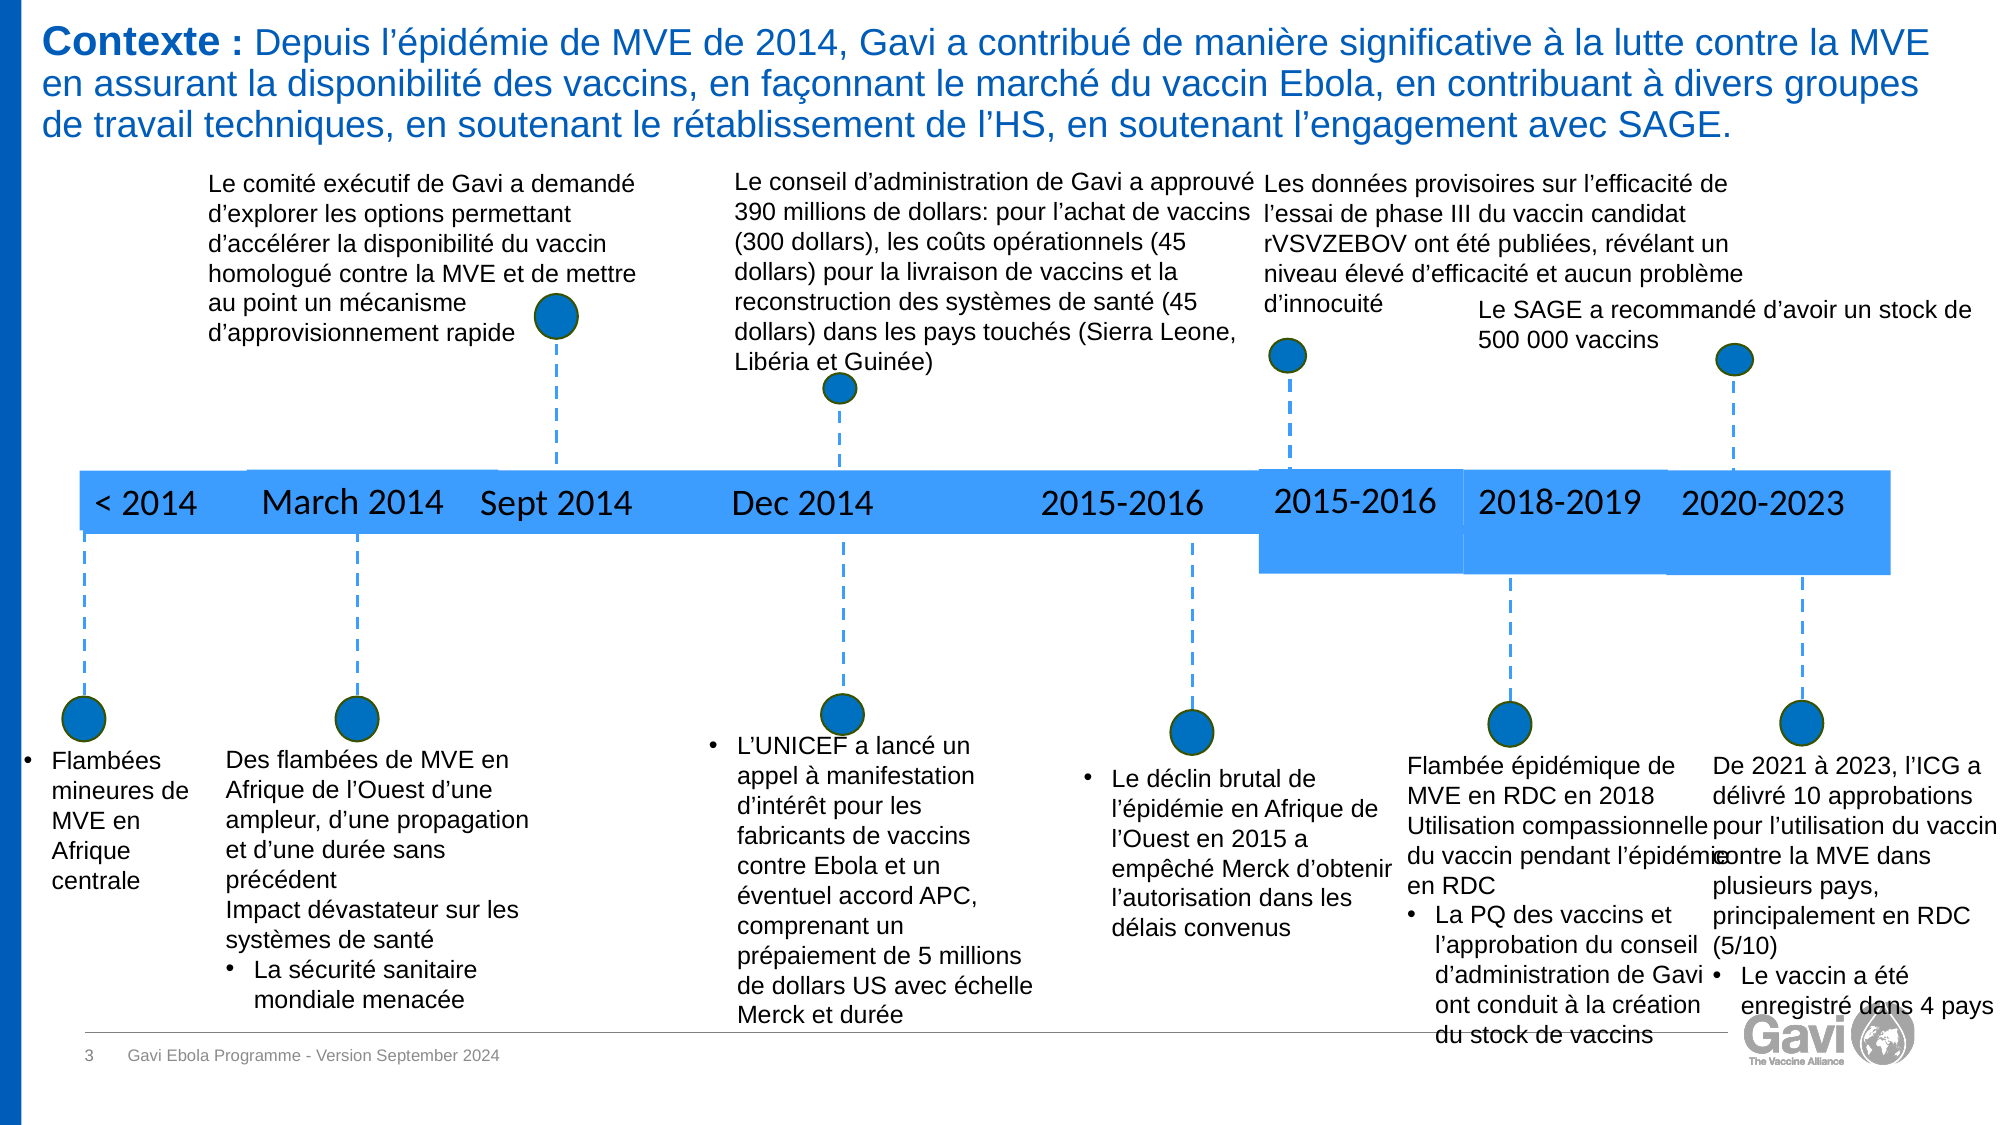

# Contexte : Depuis l’épidémie de MVE de 2014, Gavi a contribué de manière significative à la lutte contre la MVE en assurant la disponibilité des vaccins, en façonnant le marché du vaccin Ebola, en contribuant à divers groupes de travail techniques, en soutenant le rétablissement de l’HS, en soutenant l’engagement avec SAGE.
Le conseil d’administration de Gavi a approuvé 390 millions de dollars: pour l’achat de vaccins (300 dollars), les coûts opérationnels (45 dollars) pour la livraison de vaccins et la reconstruction des systèmes de santé (45 dollars) dans les pays touchés (Sierra Leone, Libéria et Guinée)
Le comité exécutif de Gavi a demandé d’explorer les options permettant d’accélérer la disponibilité du vaccin homologué contre la MVE et de mettre au point un mécanisme d’approvisionnement rapide
Les données provisoires sur l’efficacité de l’essai de phase III du vaccin candidat rVSVZEBOV ont été publiées, révélant un niveau élevé d’efficacité et aucun problème d’innocuité
Le SAGE a recommandé d’avoir un stock de 500 000 vaccins

2015-2016
2018-2019
March 2014
Sept 2014
2015-2016
2020-2023
Dec 2014
< 2014

L’UNICEF a lancé un appel à manifestation d’intérêt pour les fabricants de vaccins contre Ebola et un éventuel accord APC, comprenant un prépaiement de 5 millions de dollars US avec échelle Merck et durée
Des flambées de MVE en Afrique de l’Ouest d’une ampleur, d’une propagation et d’une durée sans précédent
Impact dévastateur sur les systèmes de santé
La sécurité sanitaire mondiale menacée
Flambées mineures de MVE en Afrique centrale
Flambée épidémique de MVE en RDC en 2018
Utilisation compassionnelle du vaccin pendant l’épidémie en RDC
La PQ des vaccins et l’approbation du conseil d’administration de Gavi ont conduit à la création du stock de vaccins
De 2021 à 2023, l’ICG a délivré 10 approbations pour l’utilisation du vaccin contre la MVE dans plusieurs pays, principalement en RDC (5/10)
Le vaccin a été enregistré dans 4 pays
Le déclin brutal de l’épidémie en Afrique de l’Ouest en 2015 a empêché Merck d’obtenir l’autorisation dans les délais convenus
3
Gavi Ebola Programme - Version September 2024